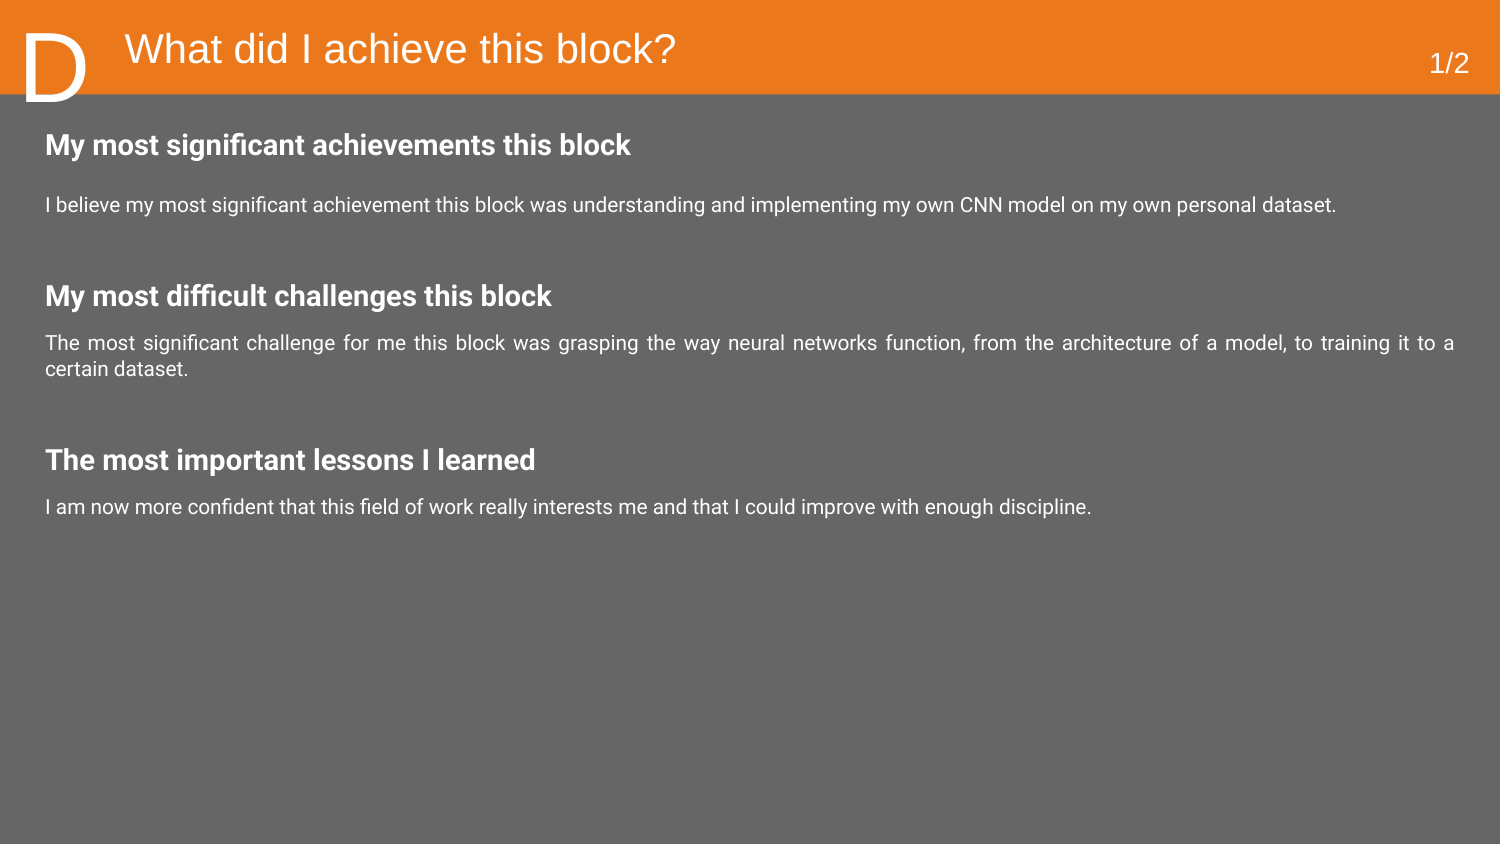

# What did I achieve this block?
1/2
D
My most significant achievements this block
I believe my most significant achievement this block was understanding and implementing my own CNN model on my own personal dataset.

My most difficult challenges this block
The most significant challenge for me this block was grasping the way neural networks function, from the architecture of a model, to training it to a certain dataset.

The most important lessons I learned
I am now more confident that this field of work really interests me and that I could improve with enough discipline.